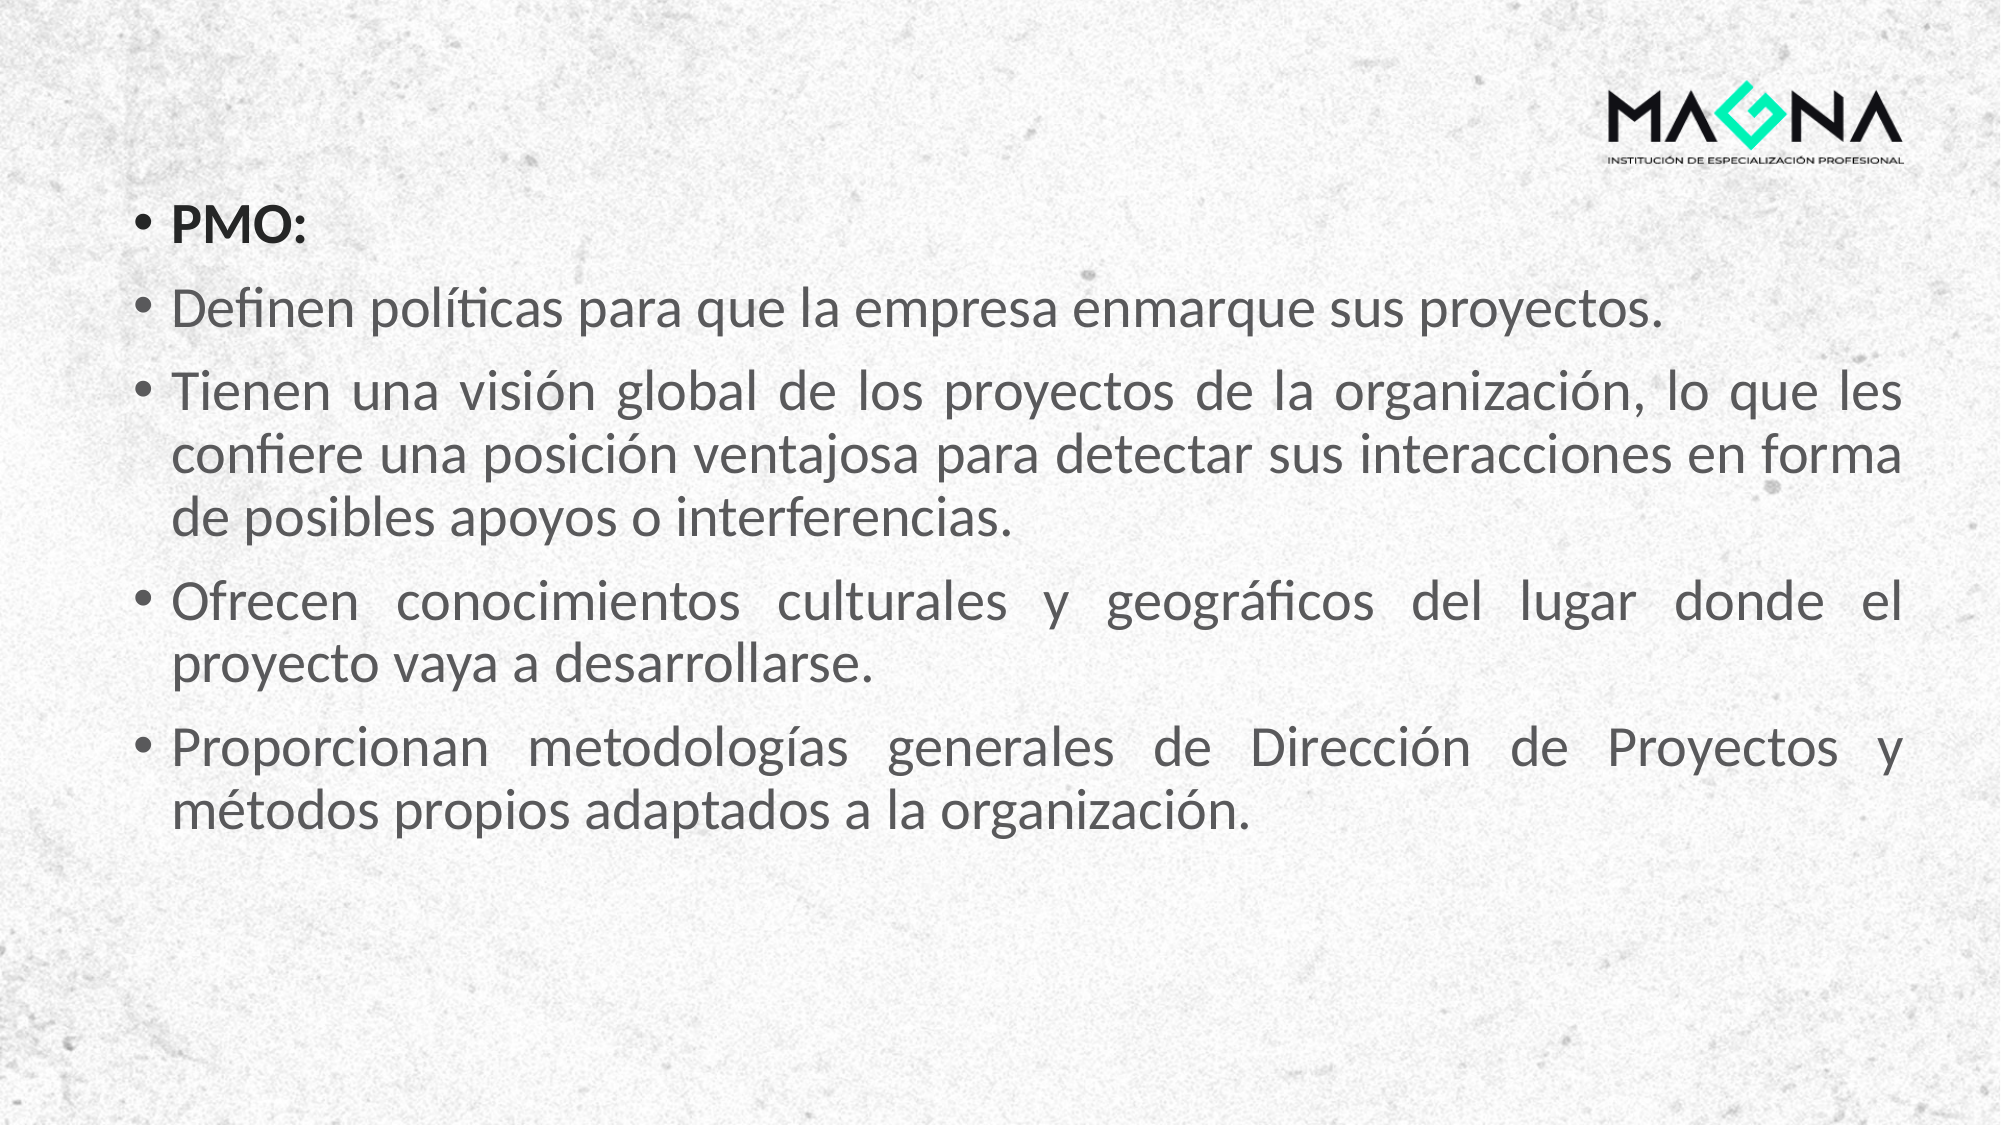

PMO:
Definen políticas para que la empresa enmarque sus proyectos.
Tienen una visión global de los proyectos de la organización, lo que les confiere una posición ventajosa para detectar sus interacciones en forma de posibles apoyos o interferencias.
Ofrecen conocimientos culturales y geográficos del lugar donde el proyecto vaya a desarrollarse.
Proporcionan metodologías generales de Dirección de Proyectos y métodos propios adaptados a la organización.